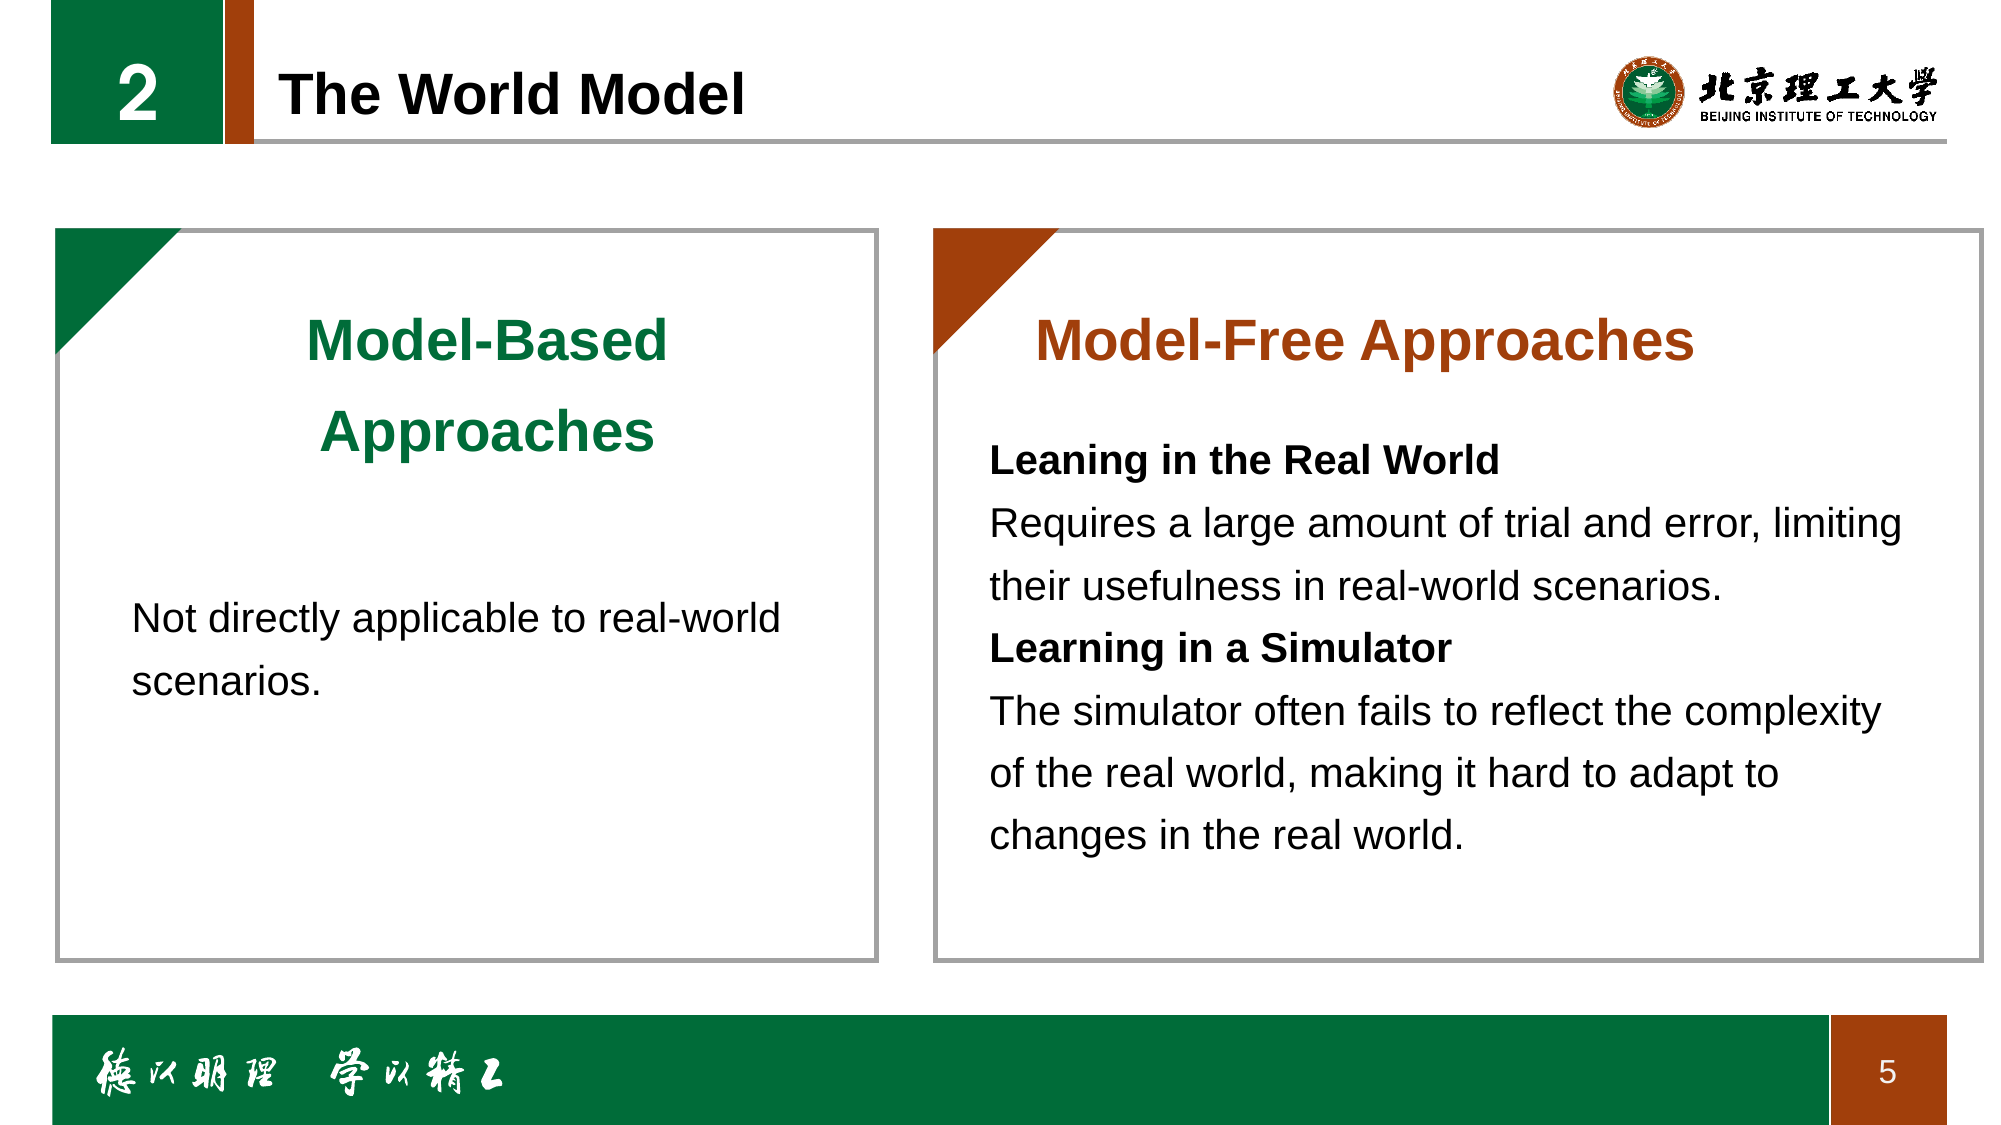

2
# The World Model

Model-Based Approaches
Model-Free Approaches
Leaning in the Real World
Requires a large amount of trial and error, limiting their usefulness in real-world scenarios.
Learning in a Simulator
The simulator often fails to reflect the complexity of the real world, making it hard to adapt to changes in the real world.
Not directly applicable to real-world scenarios.